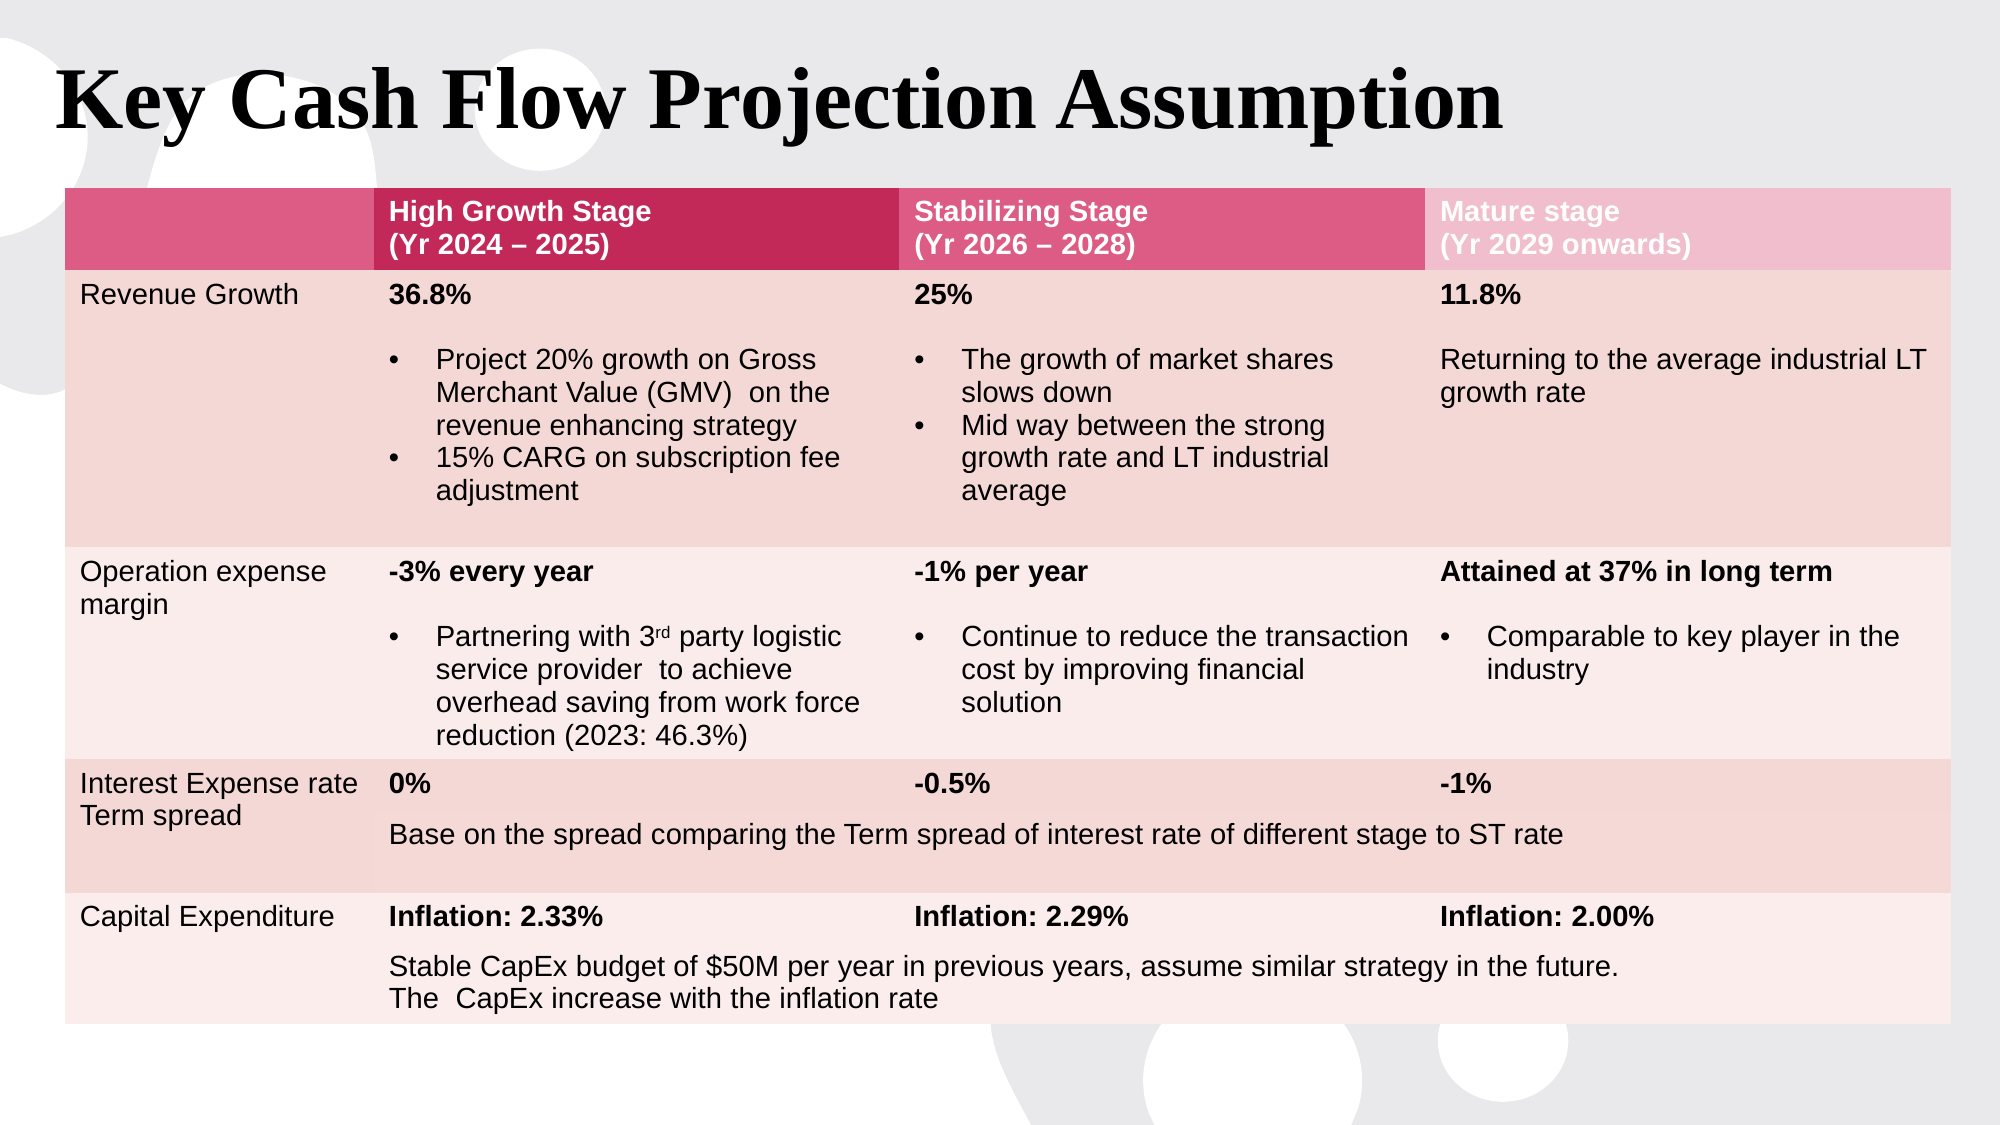

# Key Cash Flow Projection Assumption
|  | High Growth Stage (Yr 2024 – 2025) | Stabilizing Stage (Yr 2026 – 2028) | Mature stage (Yr 2029 onwards) |
| --- | --- | --- | --- |
| Revenue Growth | 36.8% Project 20% growth on Gross Merchant Value (GMV)  on the revenue enhancing strategy 15% CARG on subscription fee  adjustment | 25% The growth of market shares slows down Mid way between the strong growth rate and LT industrial average | 11.8% Returning to the average industrial LT growth rate |
| Operation expense margin | -3% every year Partnering with 3rd party logistic service provider  to achieve overhead saving from work force reduction (2023: 46.3%) | -1% per year Continue to reduce the transaction cost by improving financial solution | Attained at 37% in long term Comparable to key player in the industry |
| Interest Expense rate Term spread | 0% | -0.5% | -1% |
|  | Base on the spread comparing the Term spread of interest rate of different stage to ST rate |  |  |
| Capital Expenditure | Inflation: 2.33% | Inflation: 2.29% | Inflation: 2.00% |
|  | Stable CapEx budget of $50M per year in previous years, assume similar strategy in the future. The  CapEx increase with the inflation rate |  |  |